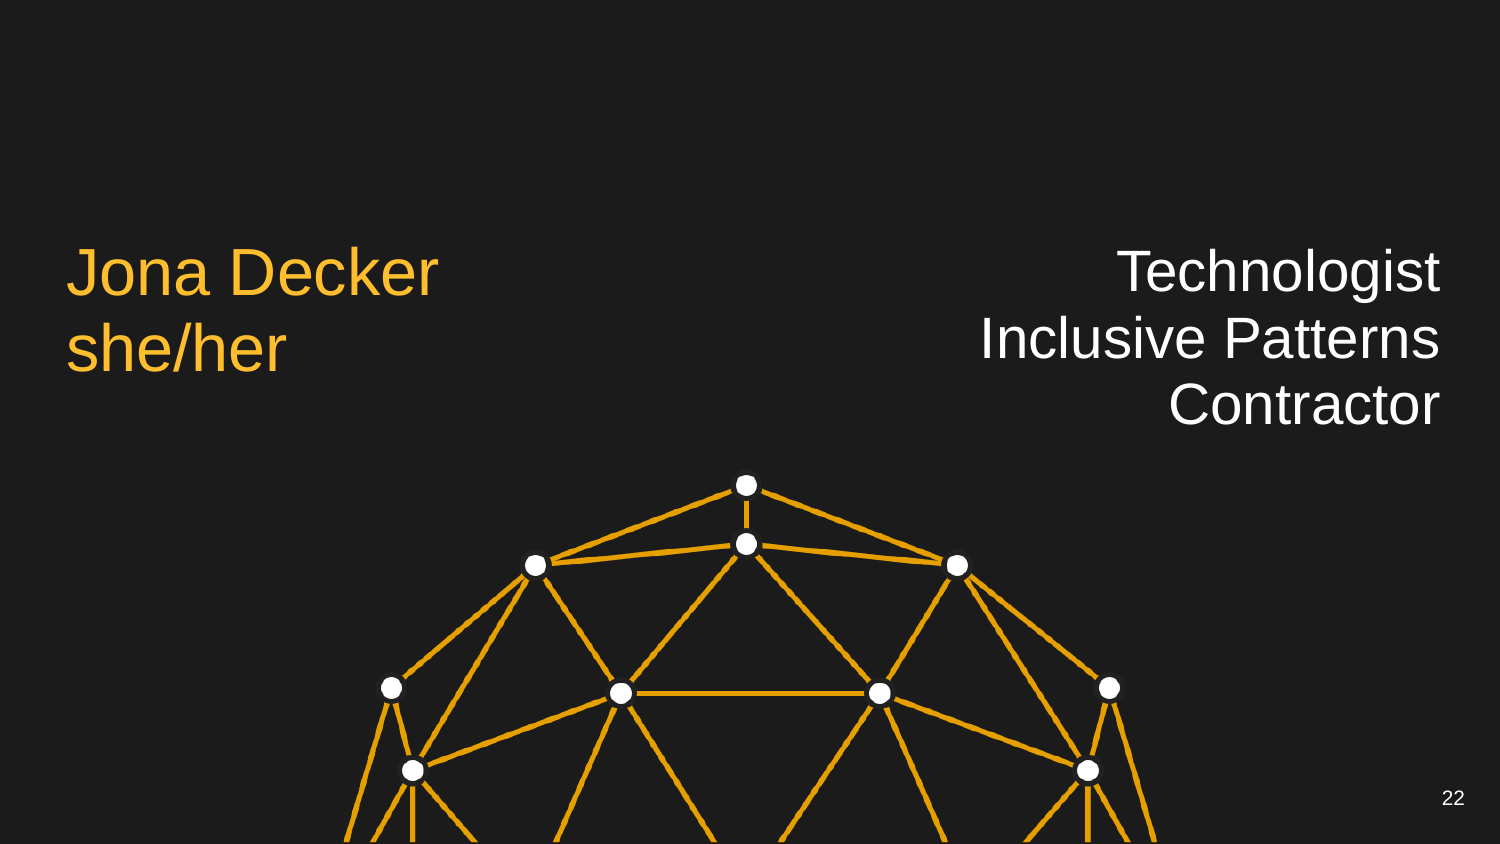

# Jona Decker
she/her
Technologist
Inclusive Patterns
Contractor
22